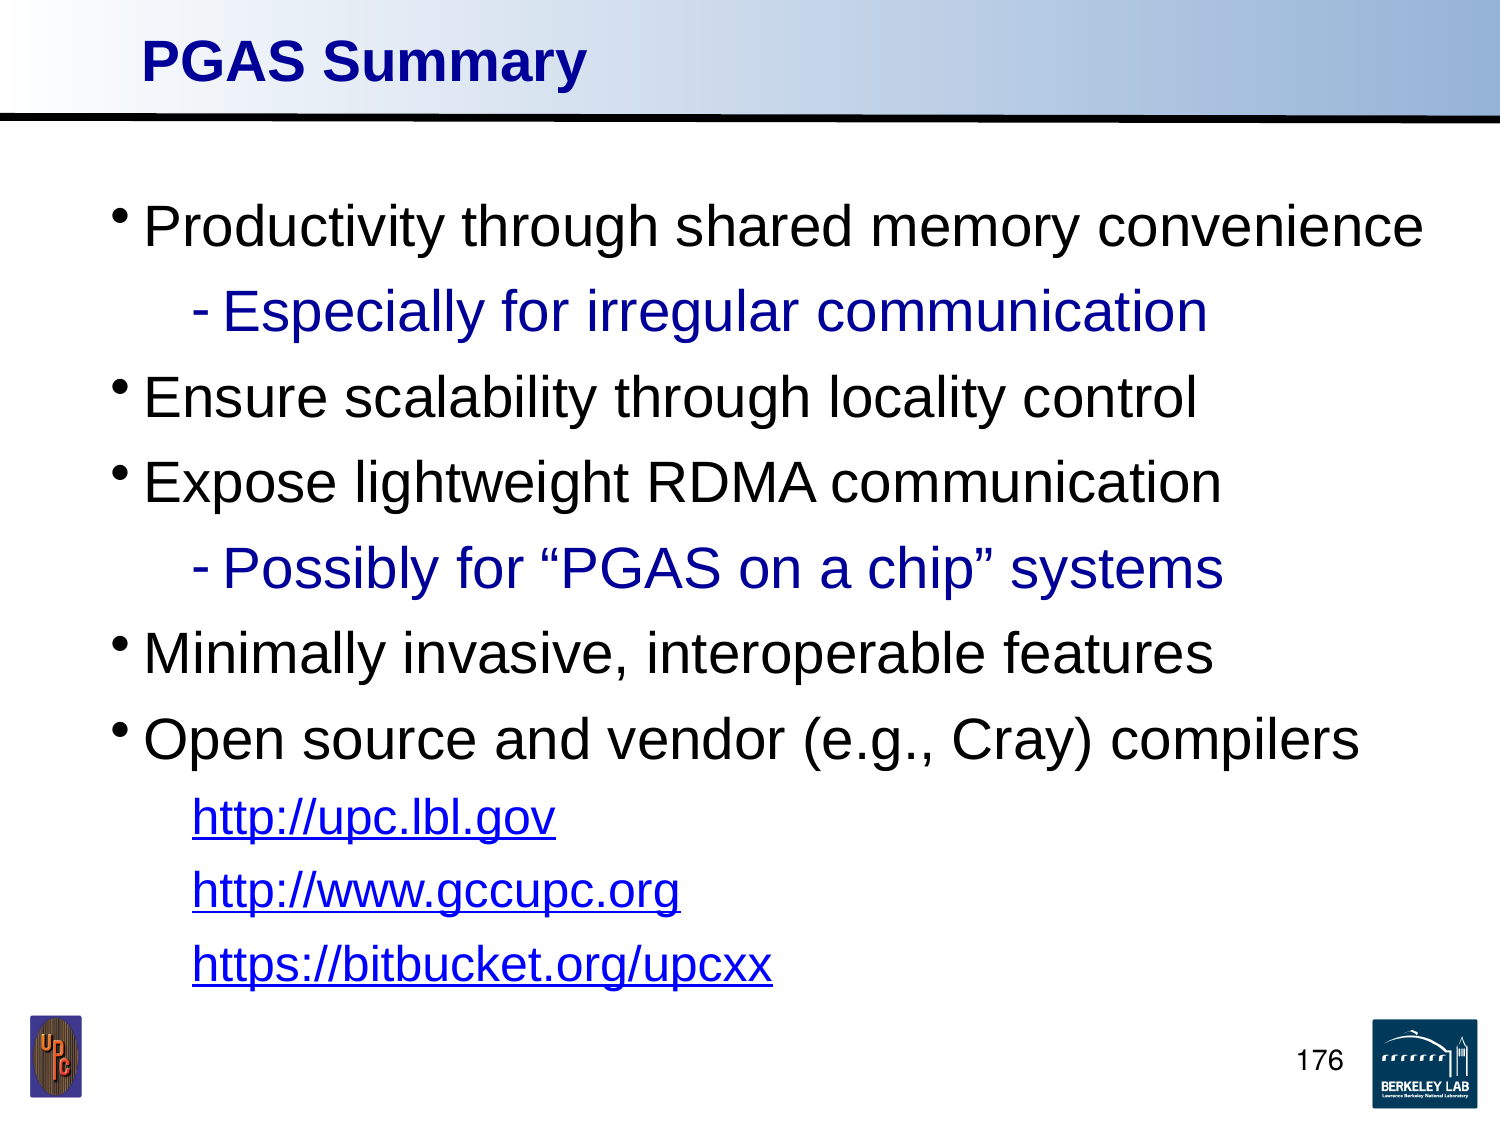

# PGAS Summary
Productivity through shared memory convenience
Especially for irregular communication
Ensure scalability through locality control
Expose lightweight RDMA communication
Possibly for “PGAS on a chip” systems
Minimally invasive, interoperable features
Open source and vendor (e.g., Cray) compilers
http://upc.lbl.gov
http://www.gccupc.org
https://bitbucket.org/upcxx
176